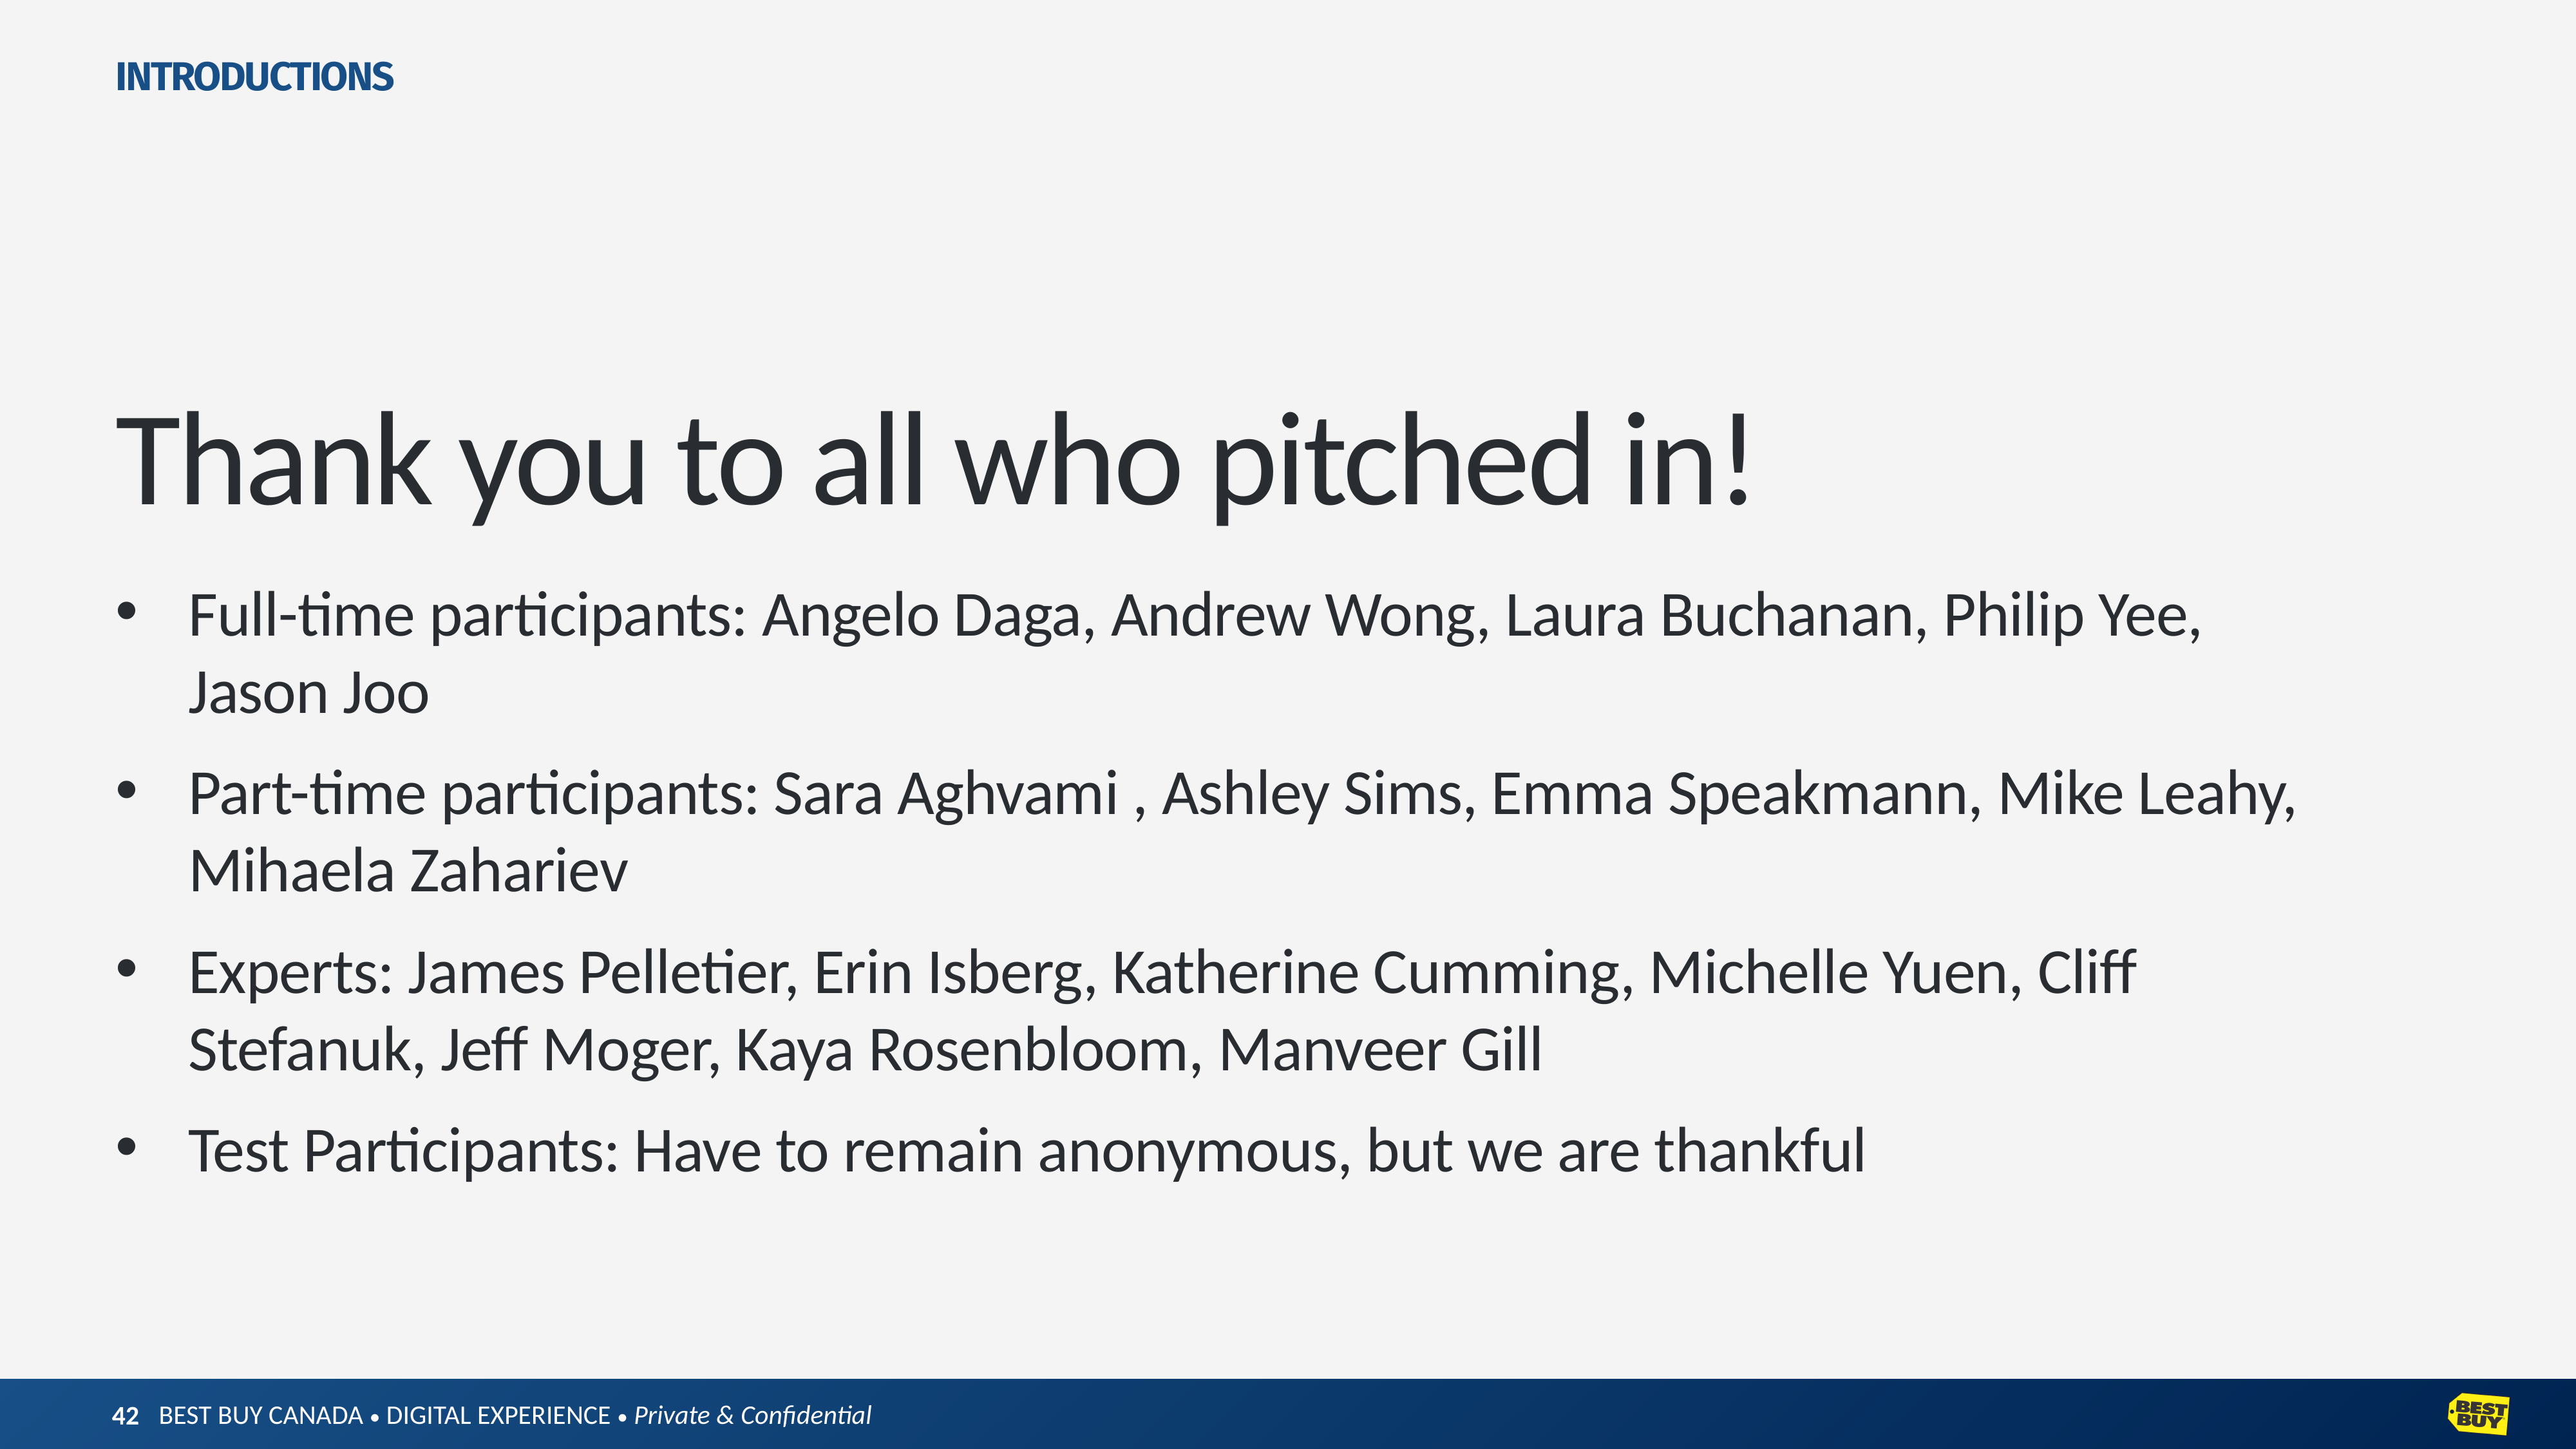

INTRODUCTIONS
Thank you to all who pitched in!
Full-time participants: Angelo Daga, Andrew Wong, Laura Buchanan, Philip Yee, Jason Joo
Part-time participants: Sara Aghvami , Ashley Sims, Emma Speakmann, Mike Leahy, Mihaela Zahariev
Experts: James Pelletier, Erin Isberg, Katherine Cumming, Michelle Yuen, Cliff Stefanuk, Jeff Moger, Kaya Rosenbloom, Manveer Gill
Test Participants: Have to remain anonymous, but we are thankful
42